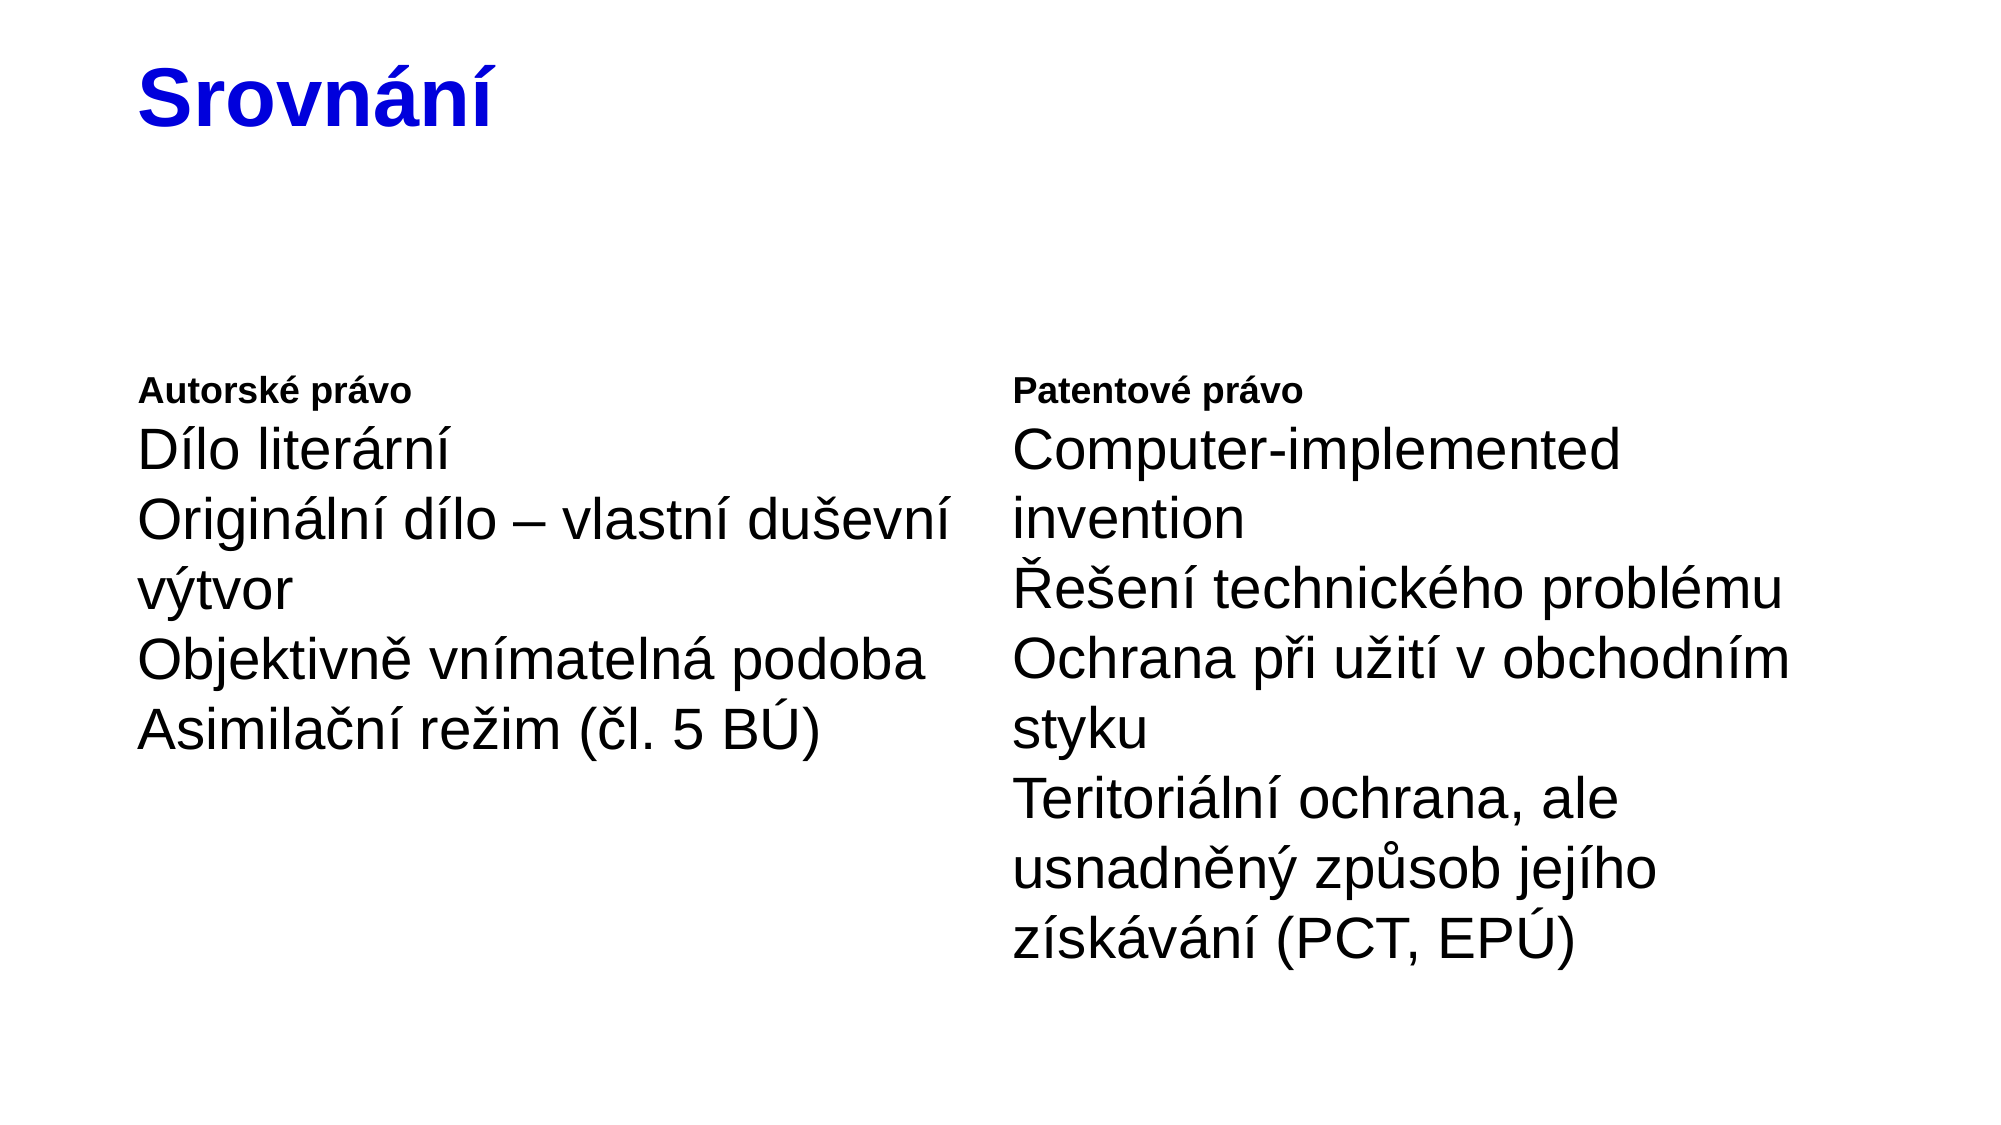

# Srovnání
Autorské právo
Patentové právo
Dílo literární
Originální dílo – vlastní duševní výtvor
Objektivně vnímatelná podoba
Asimilační režim (čl. 5 BÚ)
Computer-implemented invention
Řešení technického problému
Ochrana při užití v obchodním styku
Teritoriální ochrana, ale usnadněný způsob jejího získávání (PCT, EPÚ)